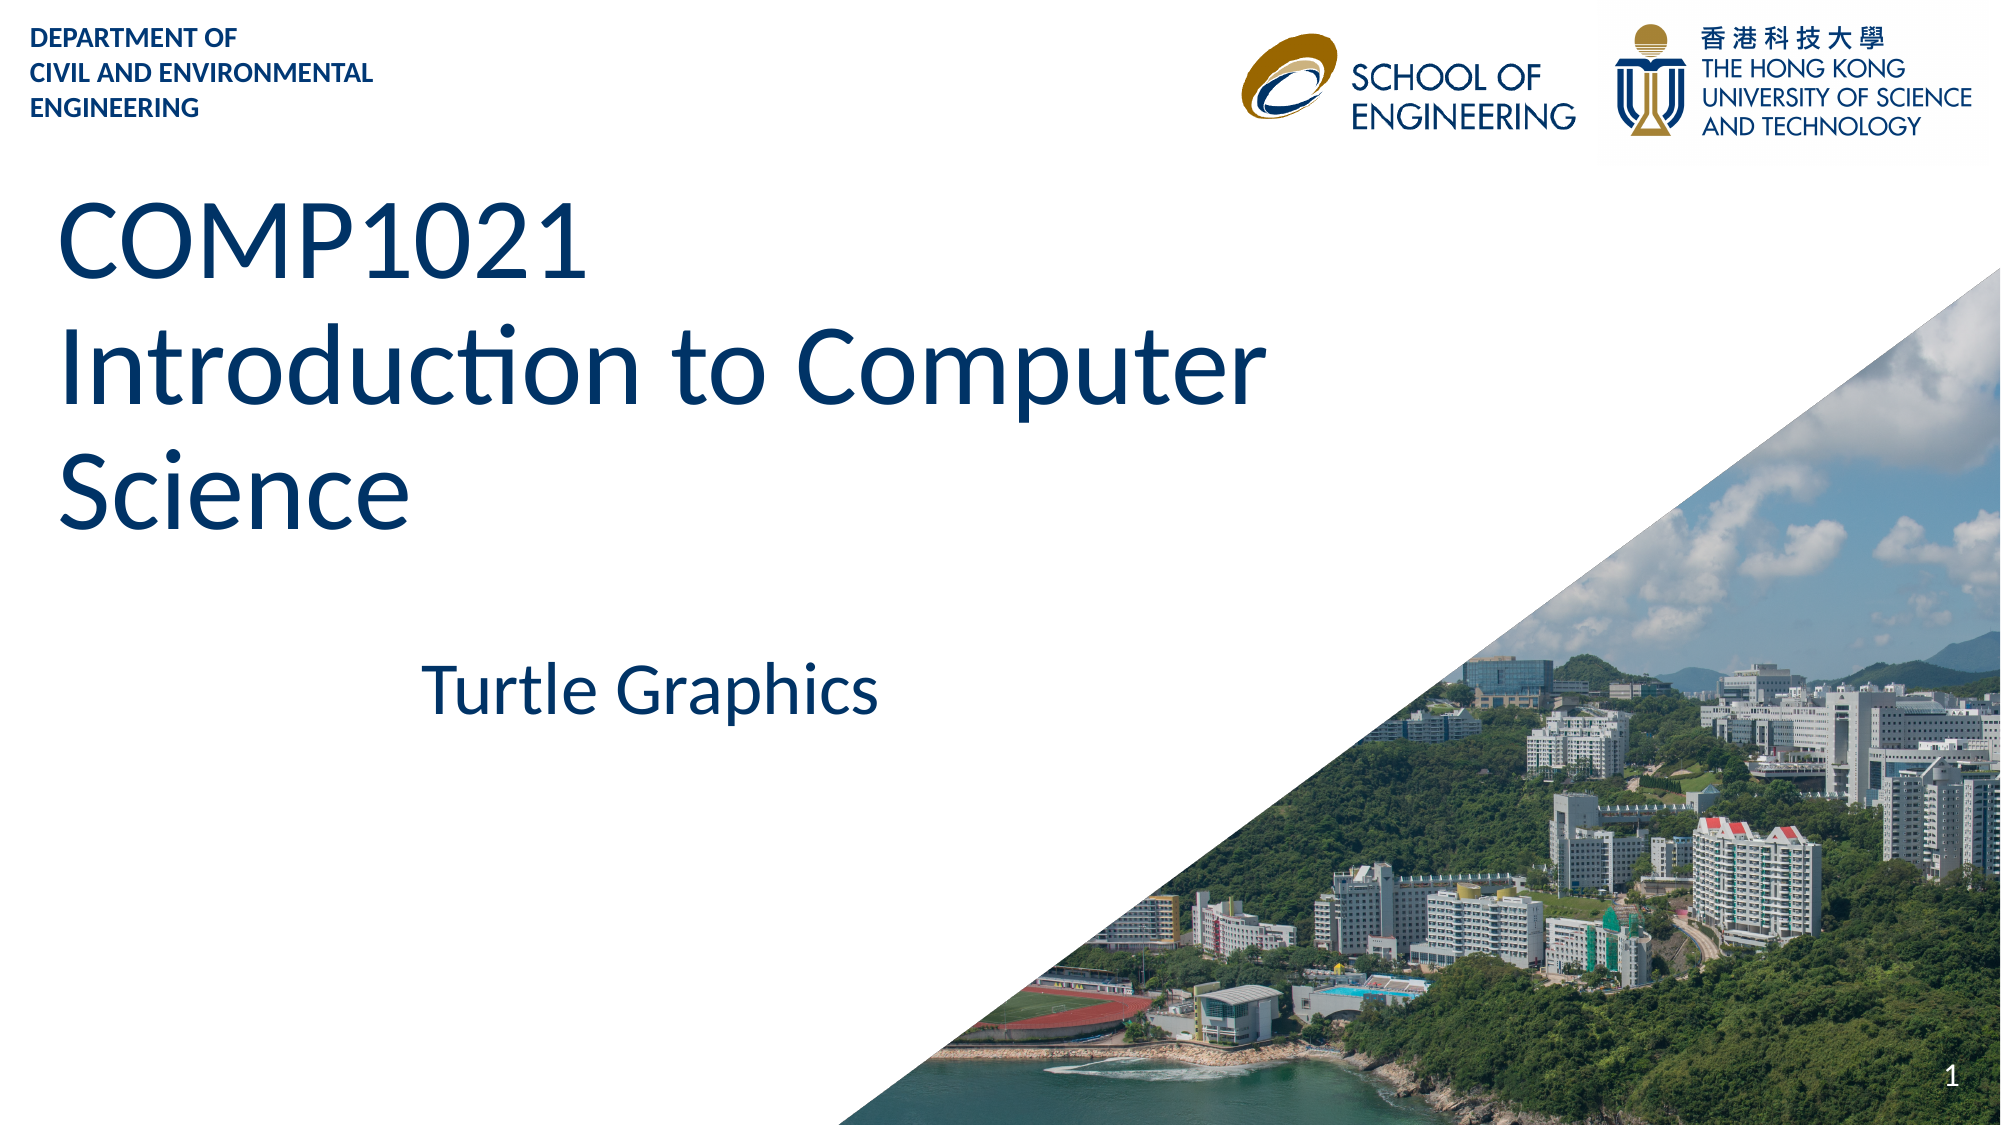

# COMP1021 Introduction to Computer Science
Turtle Graphics
1